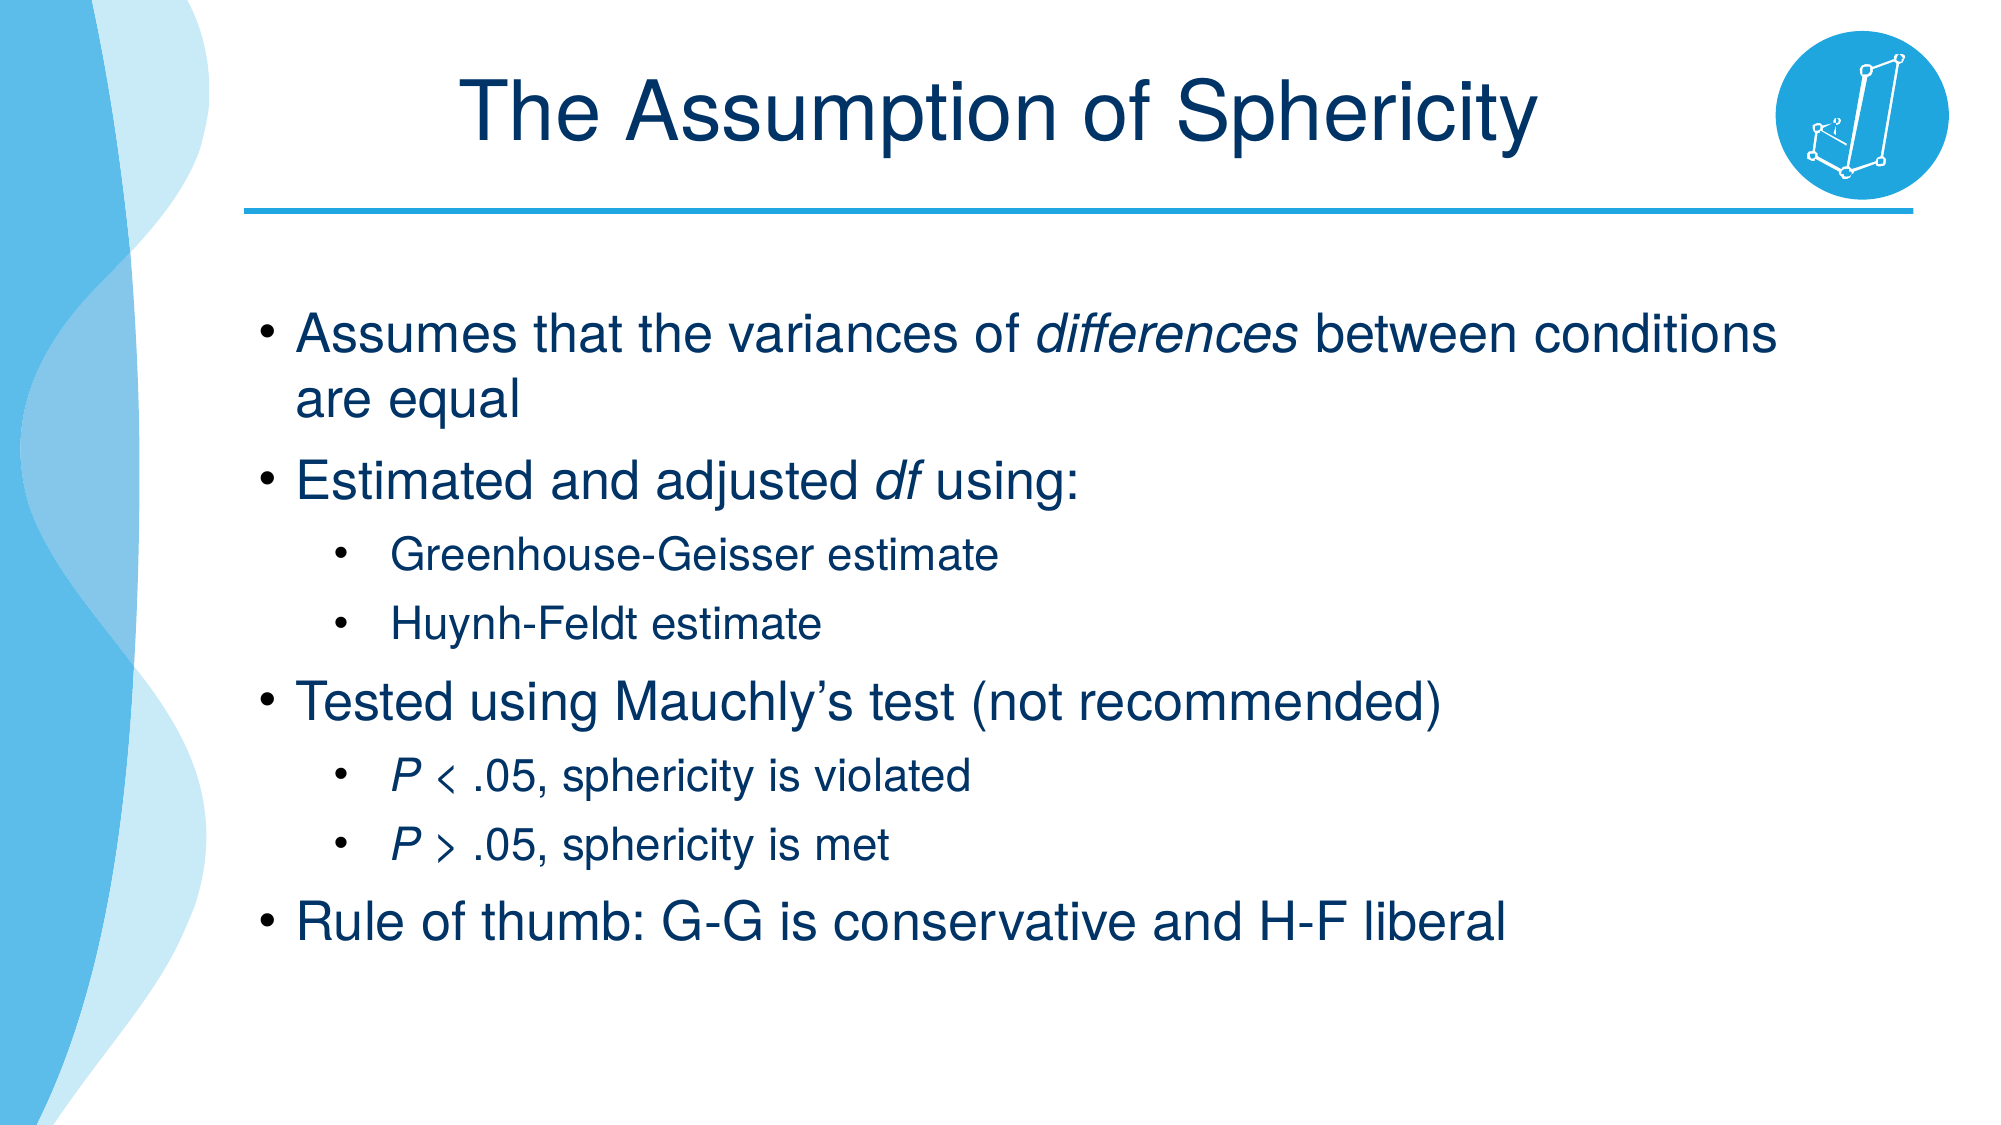

# The Assumption of Sphericity
Assumes that the variances of differences between conditions are equal
Estimated and adjusted df using:
Greenhouse-Geisser estimate
Huynh-Feldt estimate
Tested using Mauchly’s test (not recommended)
P < .05, sphericity is violated
P > .05, sphericity is met
Rule of thumb: G-G is conservative and H-F liberal

63